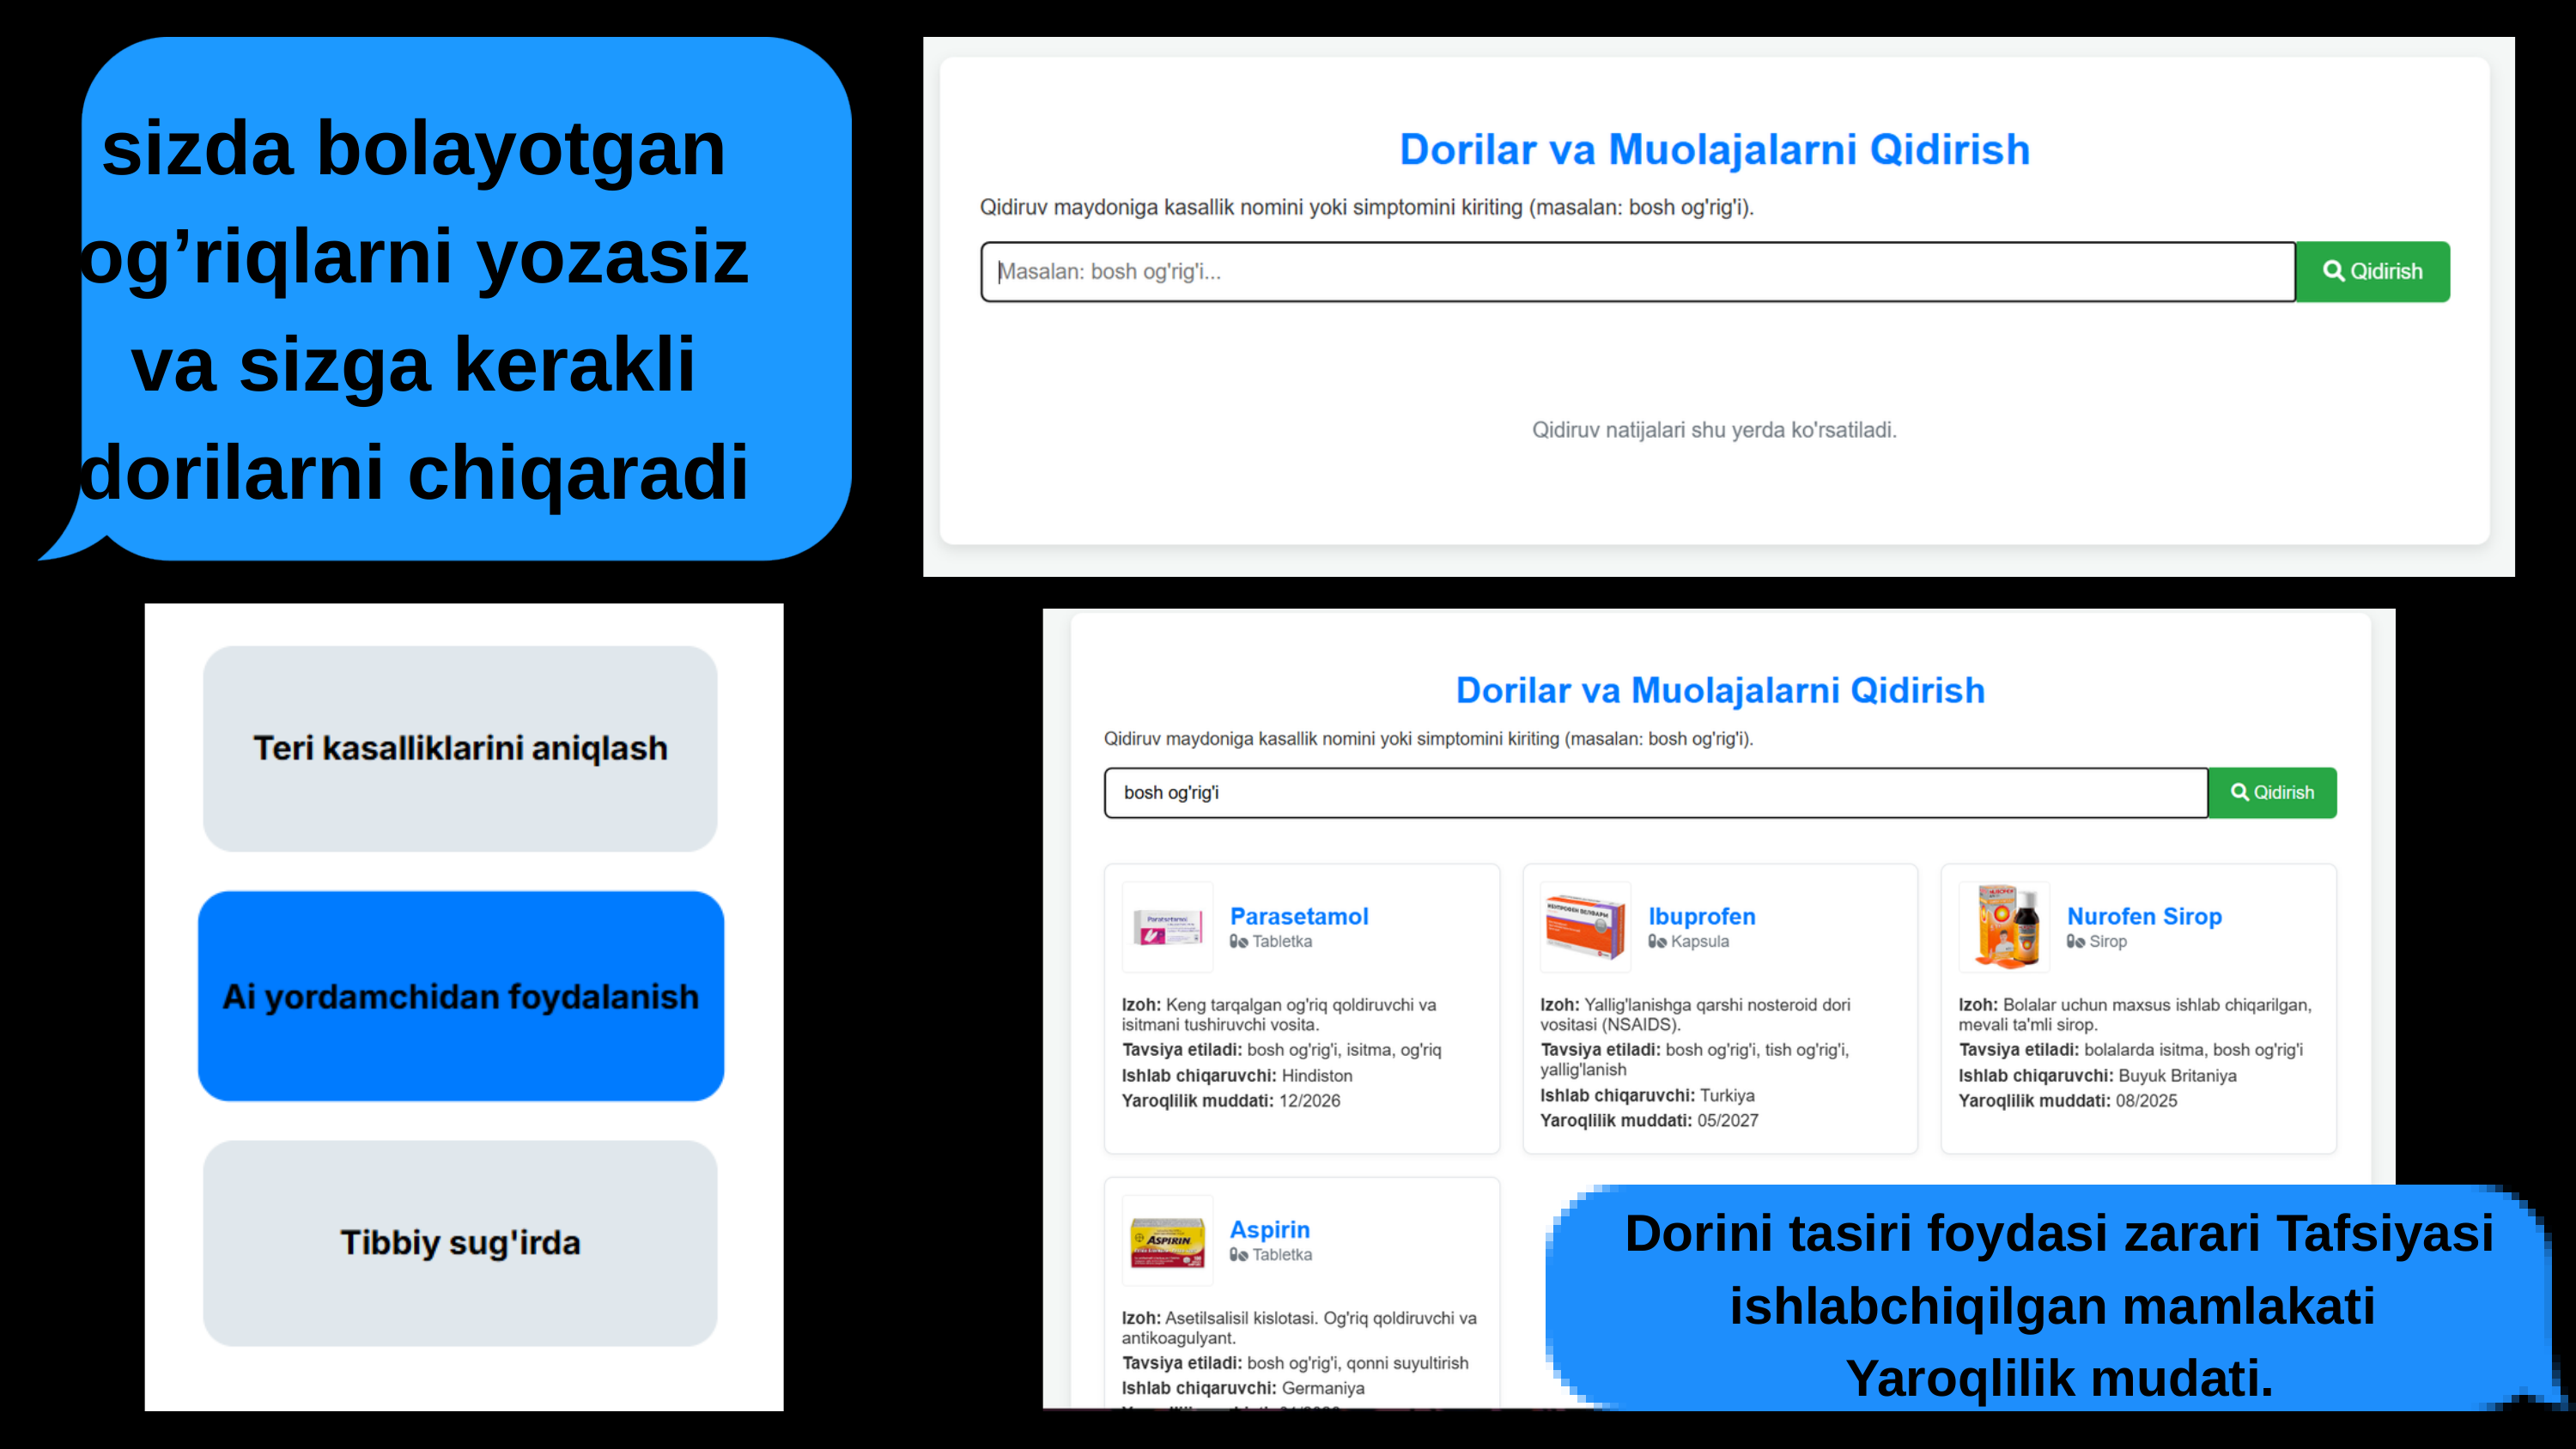

sizda bolayotgan og’riqlarni yozasiz va sizga kerakli dorilarni chiqaradi

Dorini tasiri foydasi zarari Tafsiyasi
ishlabchiqilgan mamlakati
Yaroqlilik mudati.